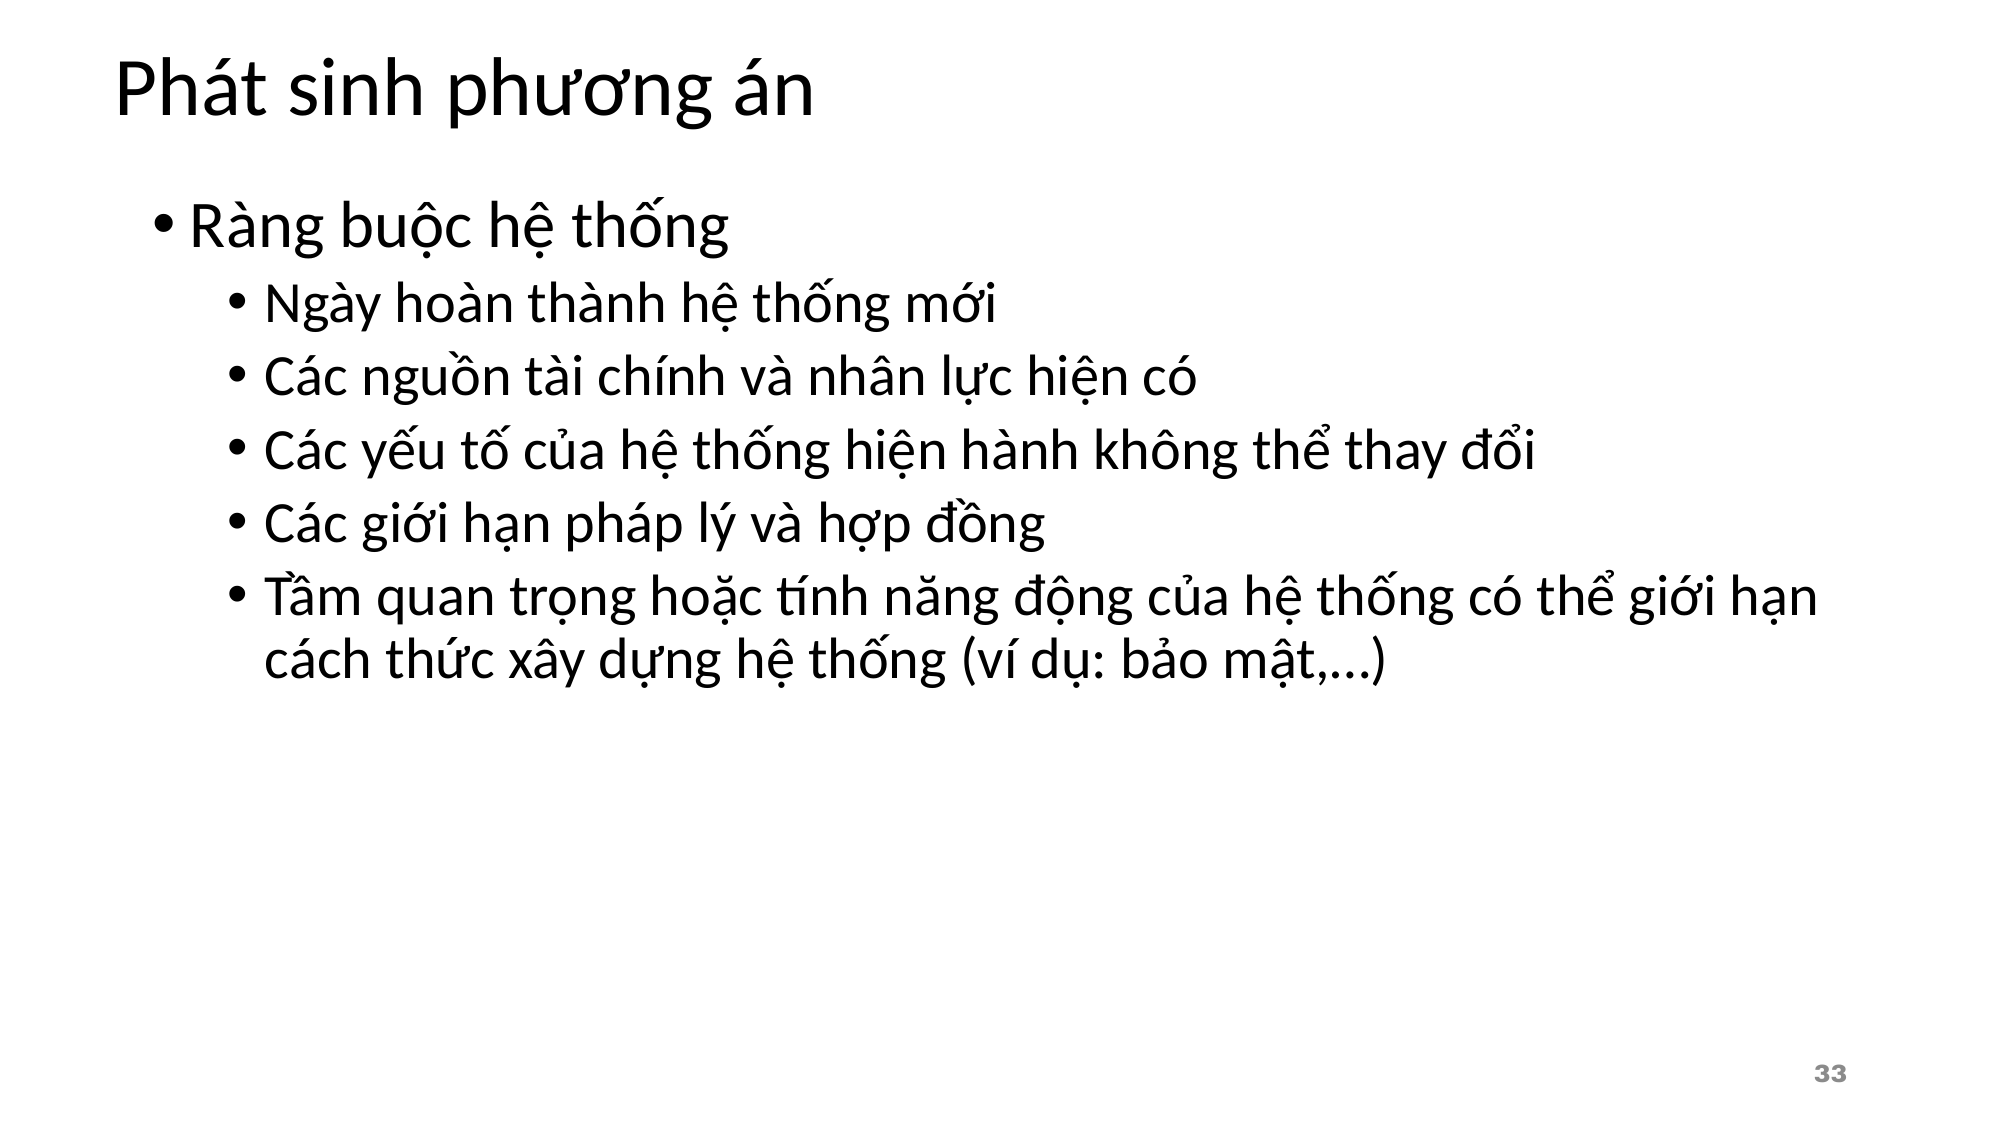

# Phát sinh phương án
Ràng buộc hệ thống
Ngày hoàn thành hệ thống mới
Các nguồn tài chính và nhân lực hiện có
Các yếu tố của hệ thống hiện hành không thể thay đổi
Các giới hạn pháp lý và hợp đồng
Tầm quan trọng hoặc tính năng động của hệ thống có thể giới hạn cách thức xây dựng hệ thống (ví dụ: bảo mật,…)

33